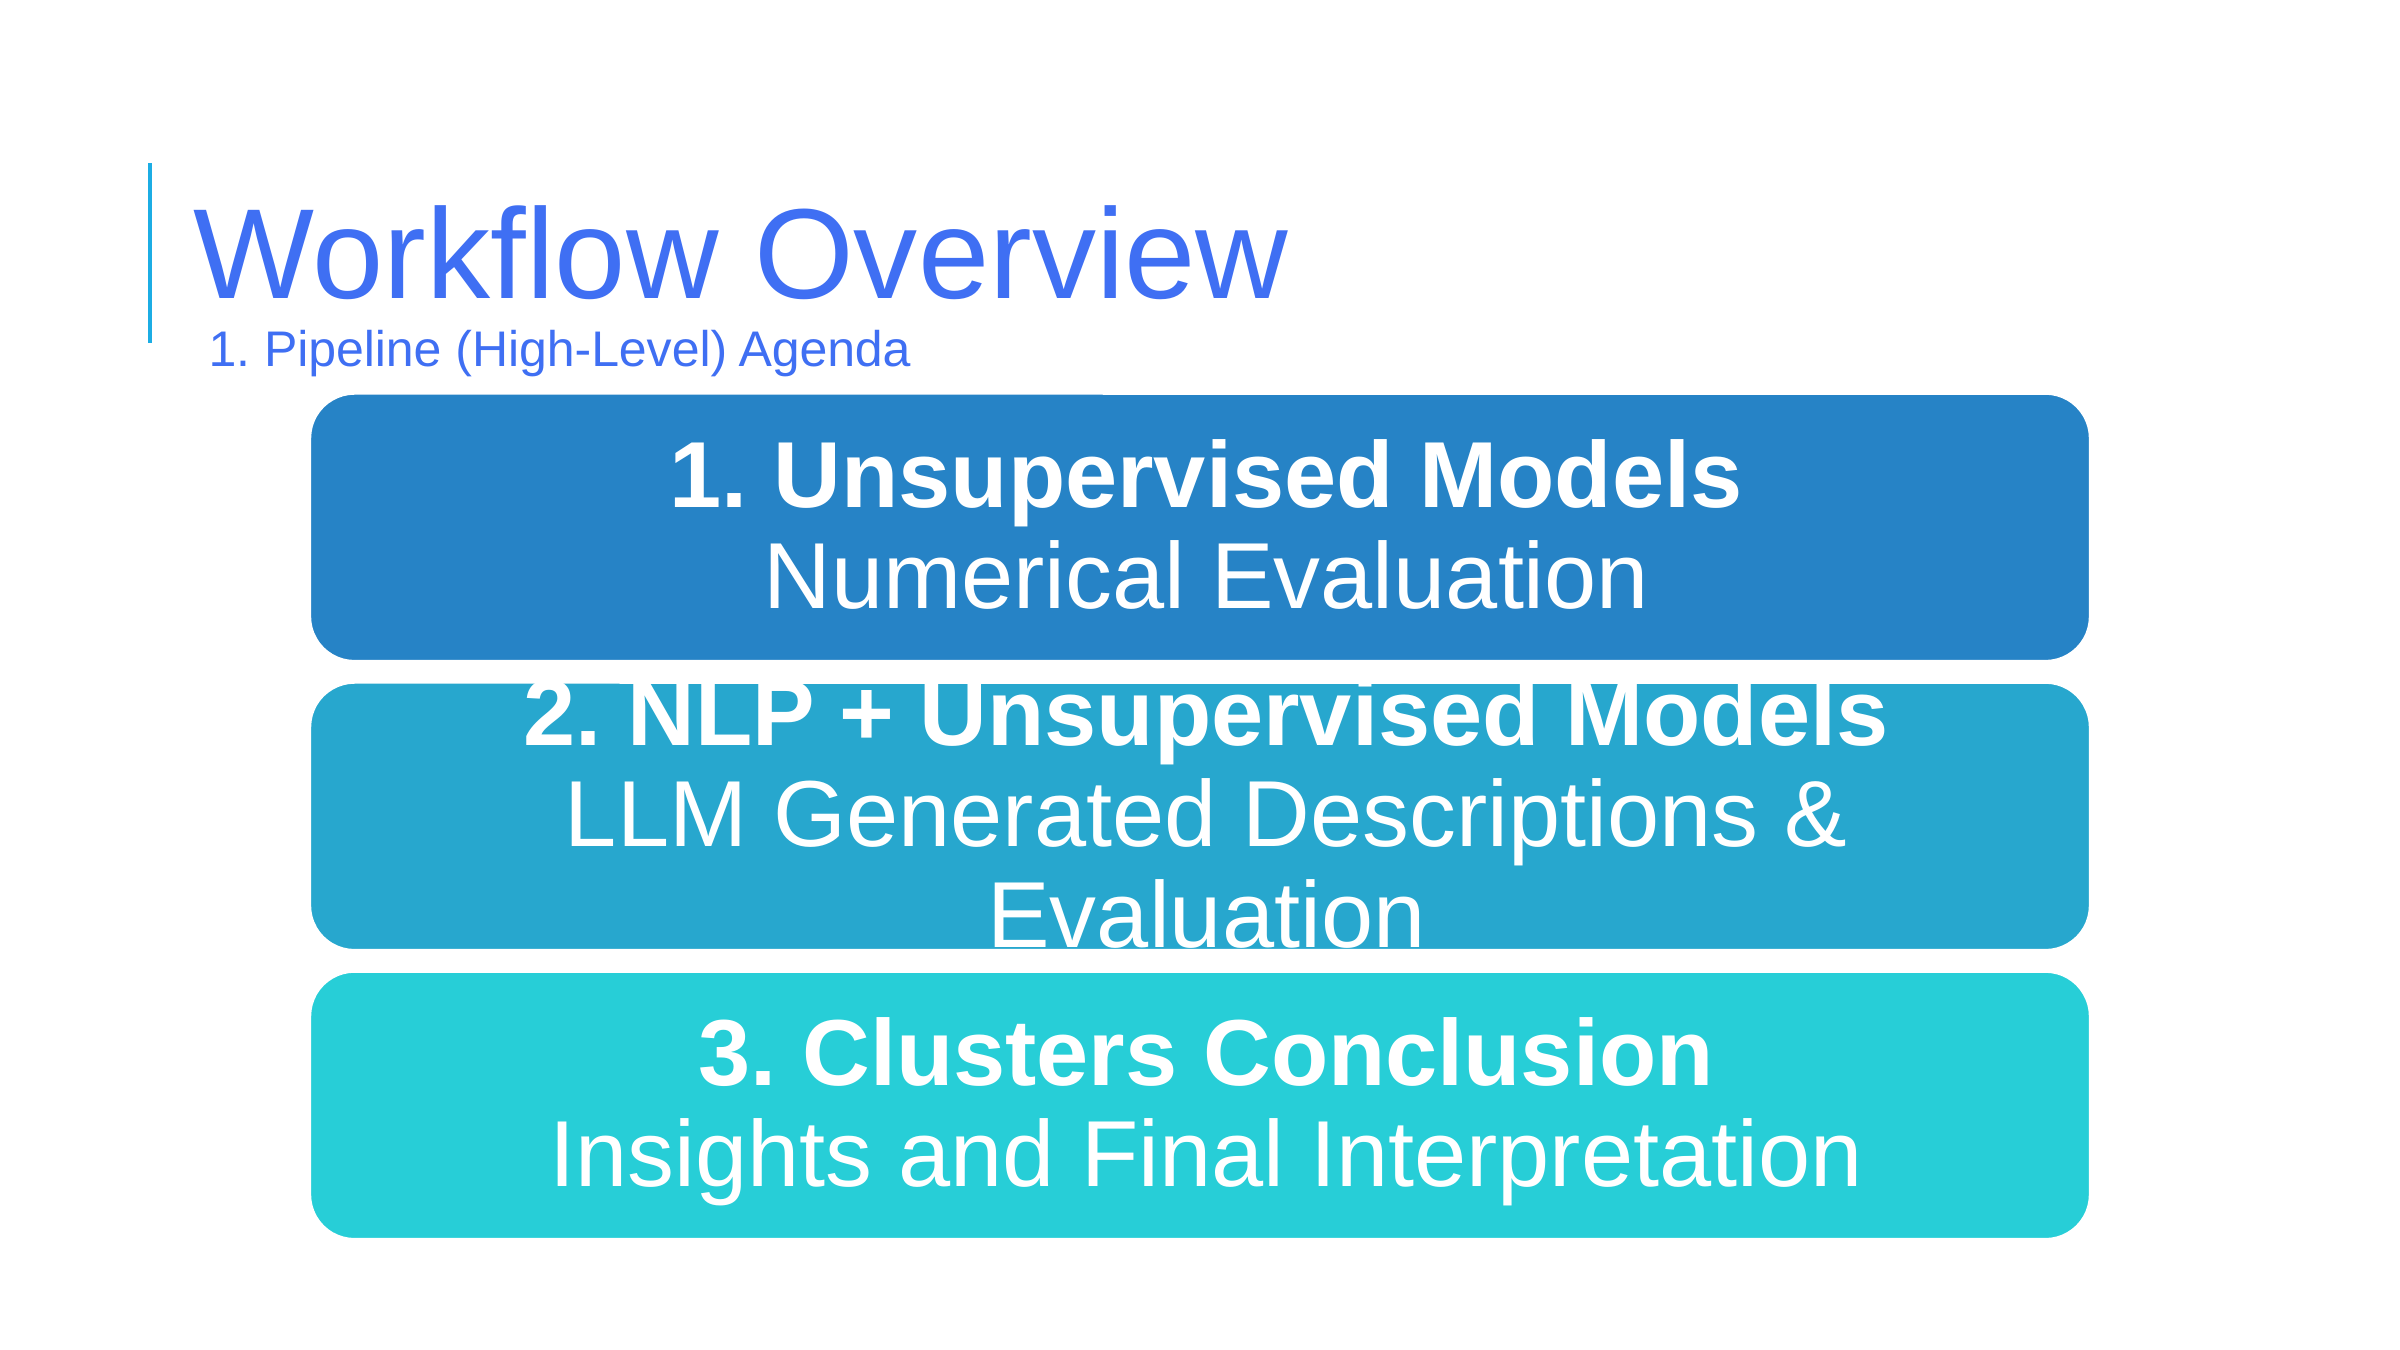

Workflow Overview
1. Pipeline (High-Level) Agenda
1. Unsupervised Models
Numerical Evaluation
2. NLP + Unsupervised Models
LLM Generated Descriptions & Evaluation
3. Clusters Conclusion
Insights and Final Interpretation